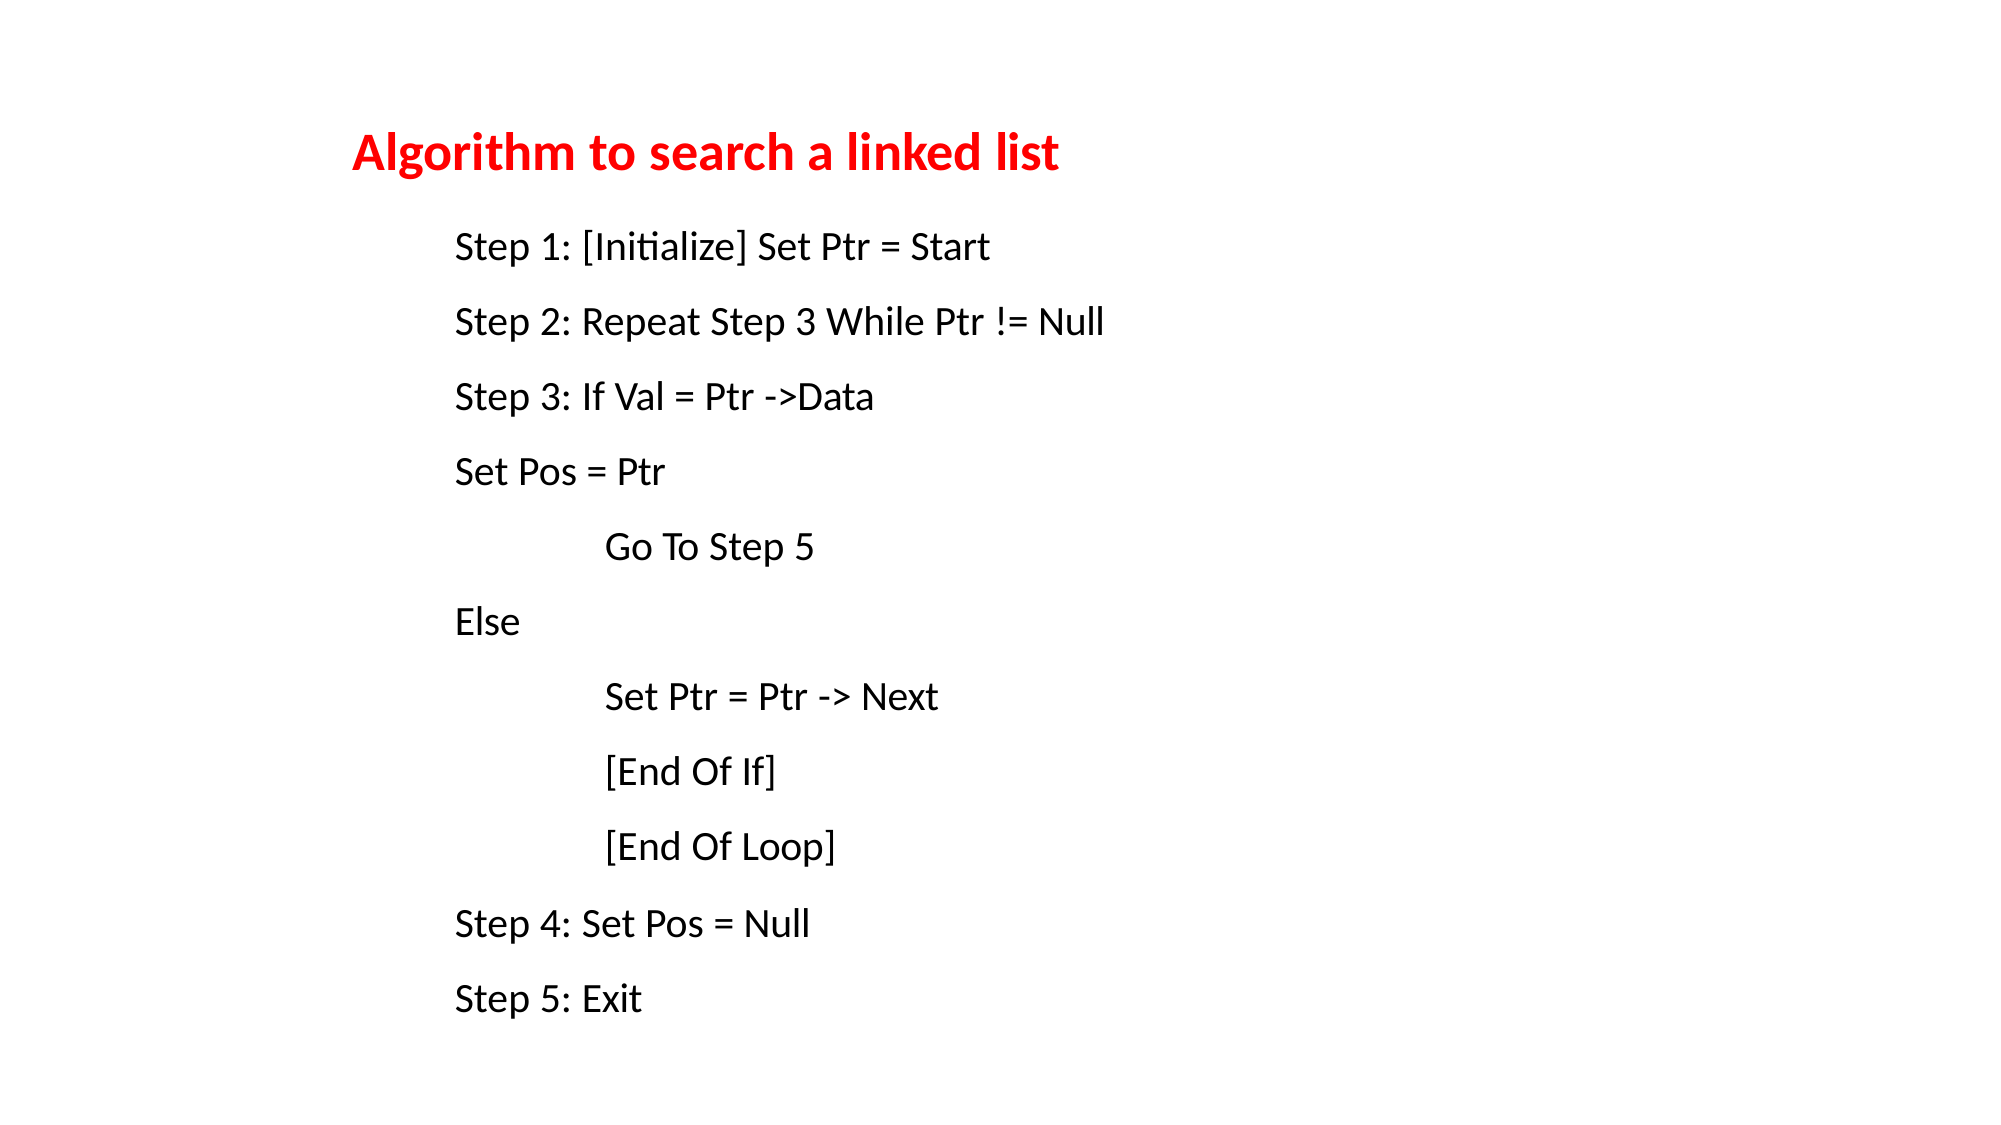

# Algorithm to search a linked list
Step 1: [Initialize] Set Ptr = Start
Step 2: Repeat Step 3 While Ptr != Null Step 3: If Val = Ptr ->Data
Set Pos = Ptr
Go To Step 5
Else
Set Ptr = Ptr -> Next
[End Of If] [End Of Loop]
Step 4: Set Pos = Null Step 5: Exit